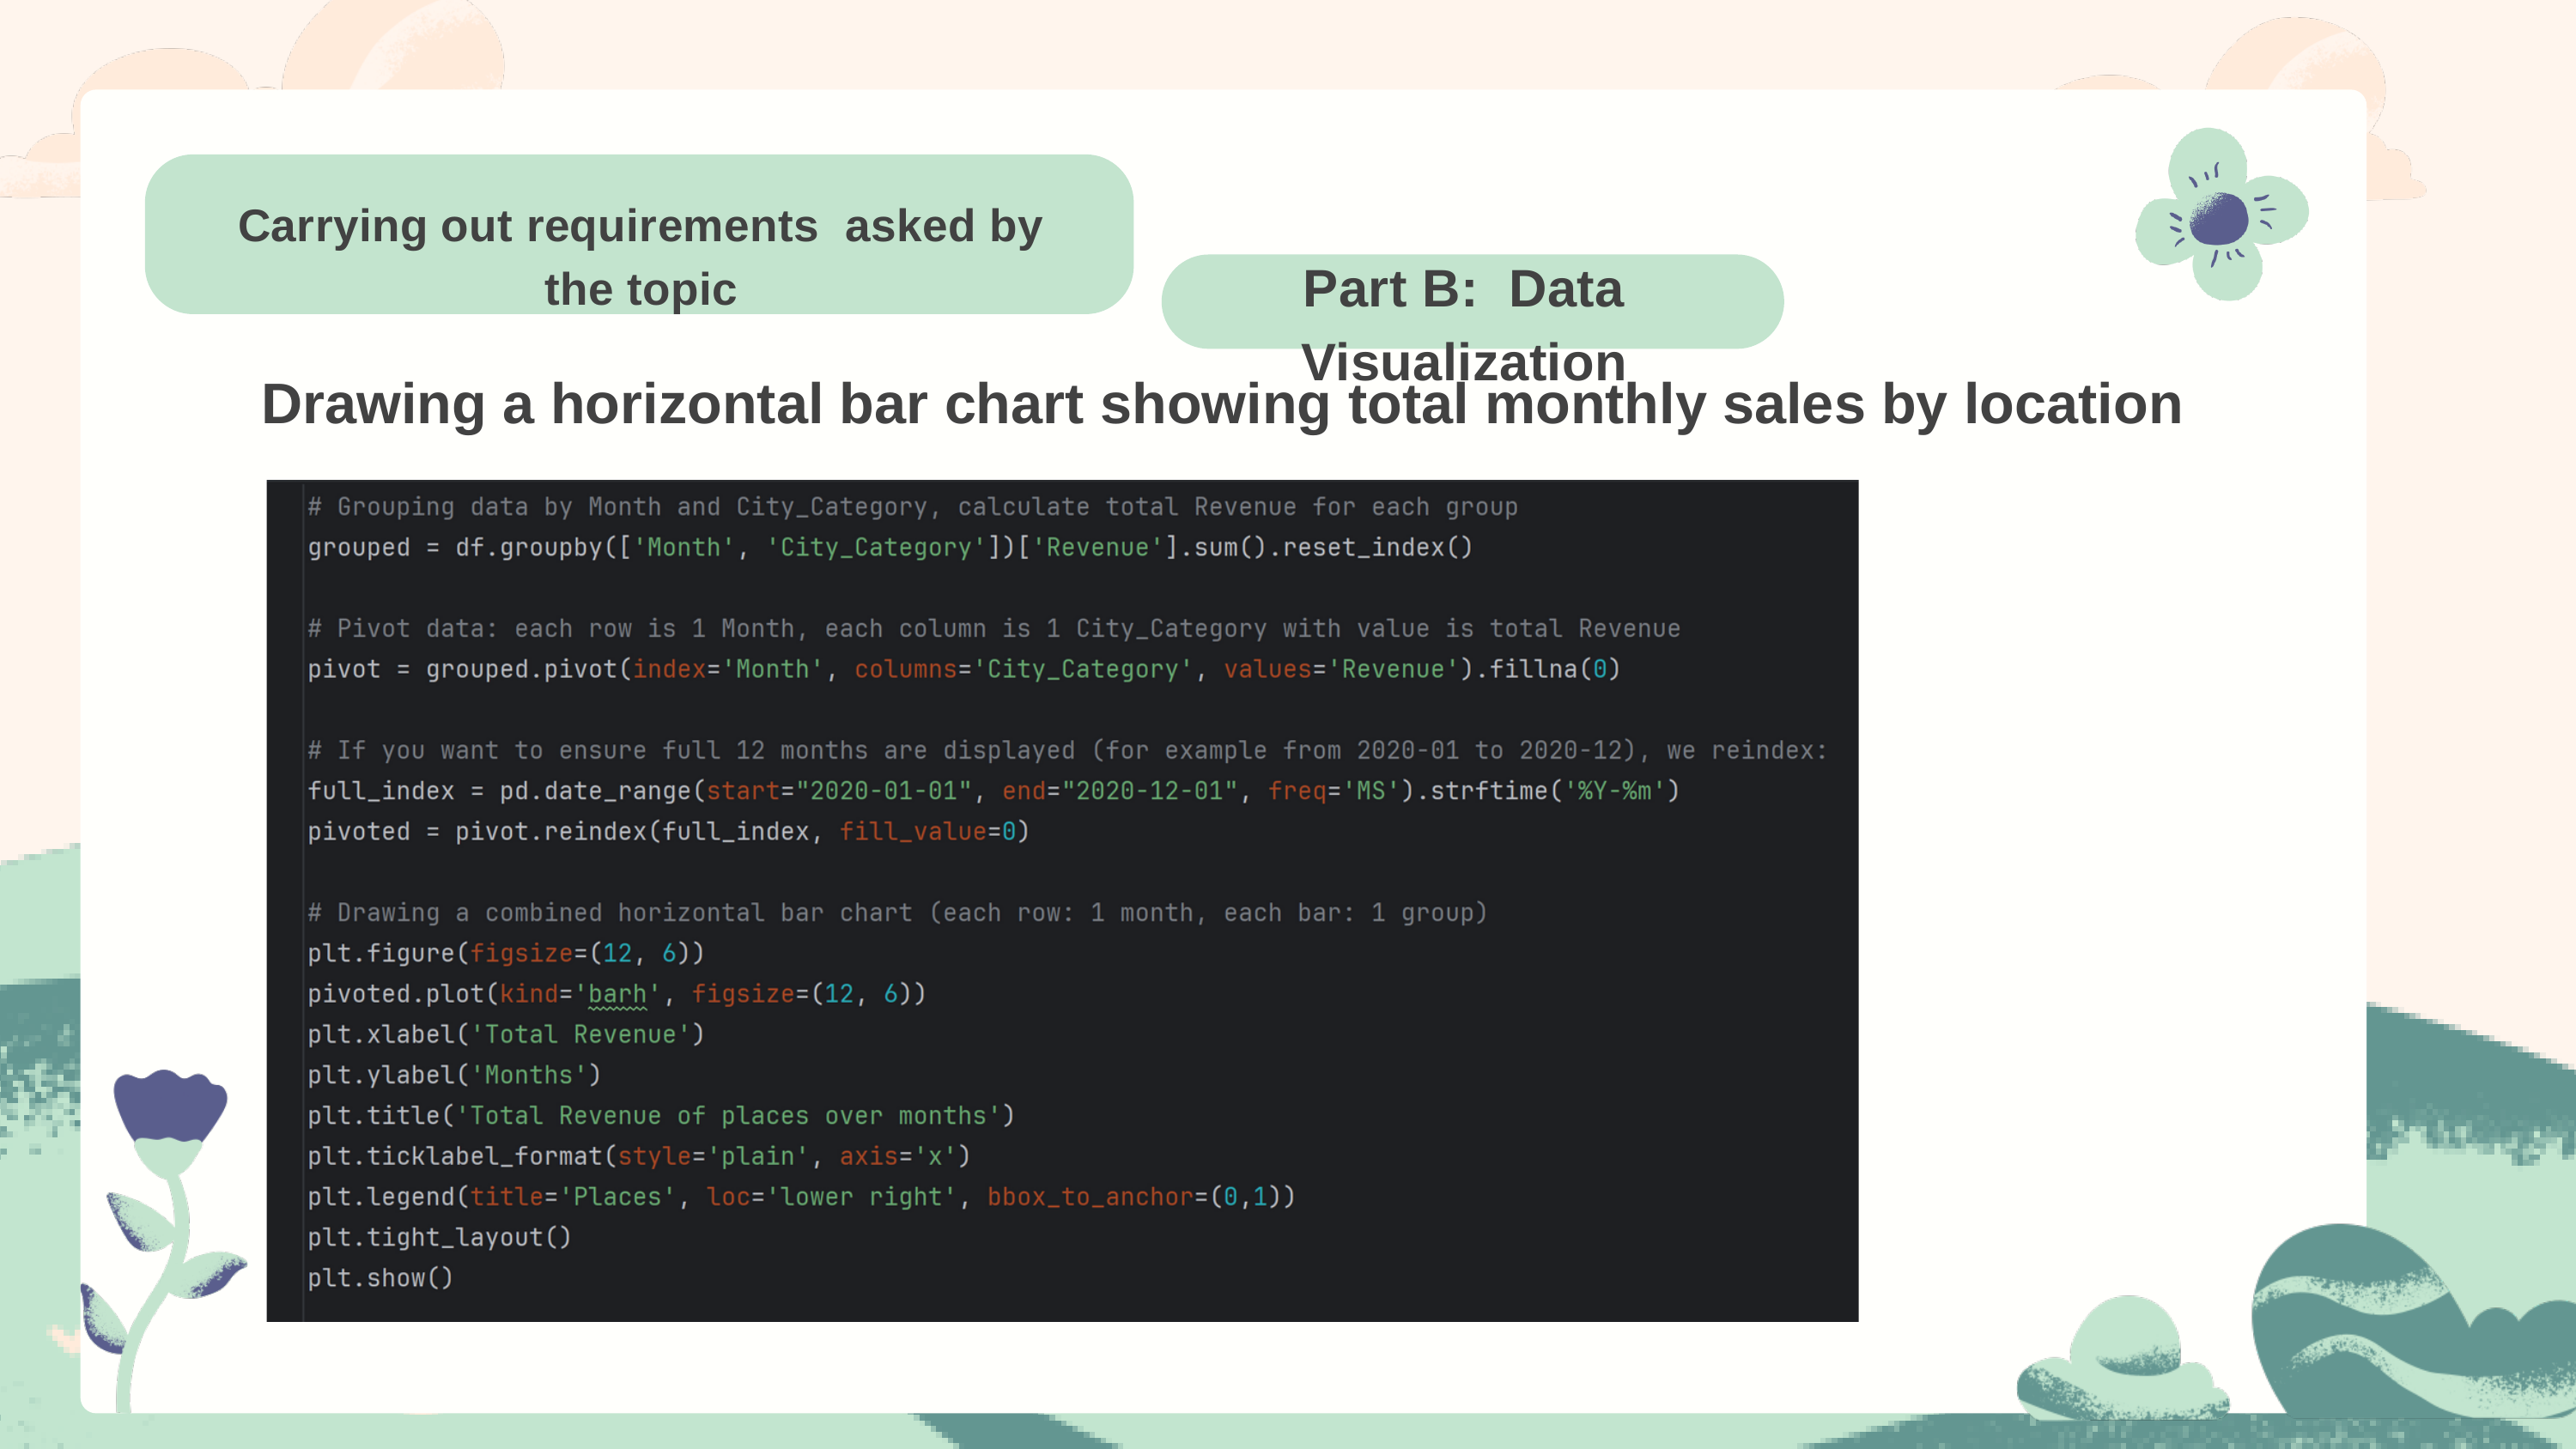

s

Carrying out requirements  asked by the topic
Part B:  Data Visualization

Drawing a horizontal bar chart showing total monthly sales by location